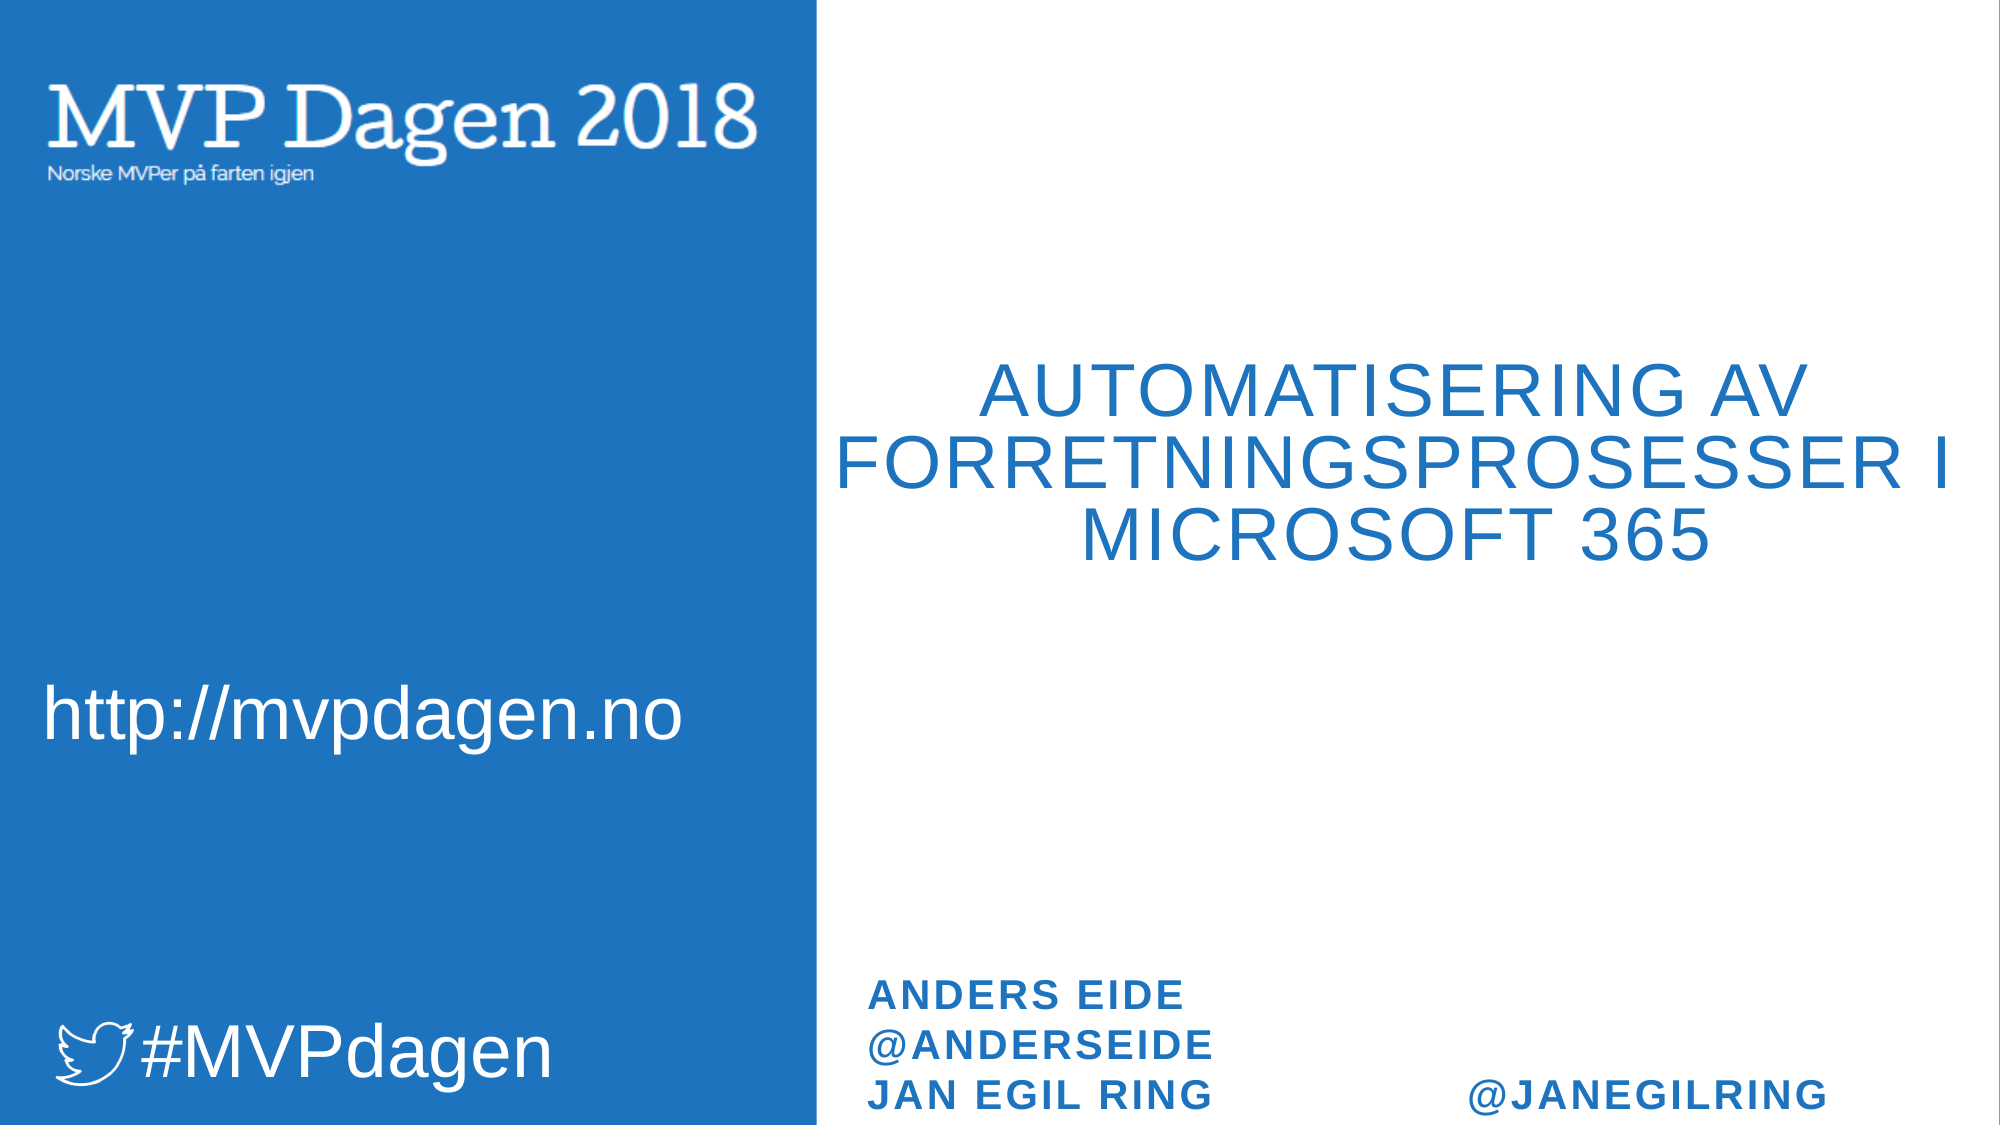

# Automatisering av forretningsprosesser i Microsoft 365
Anders Eide			@anderseide
Jan Egil Ring		@janegilring